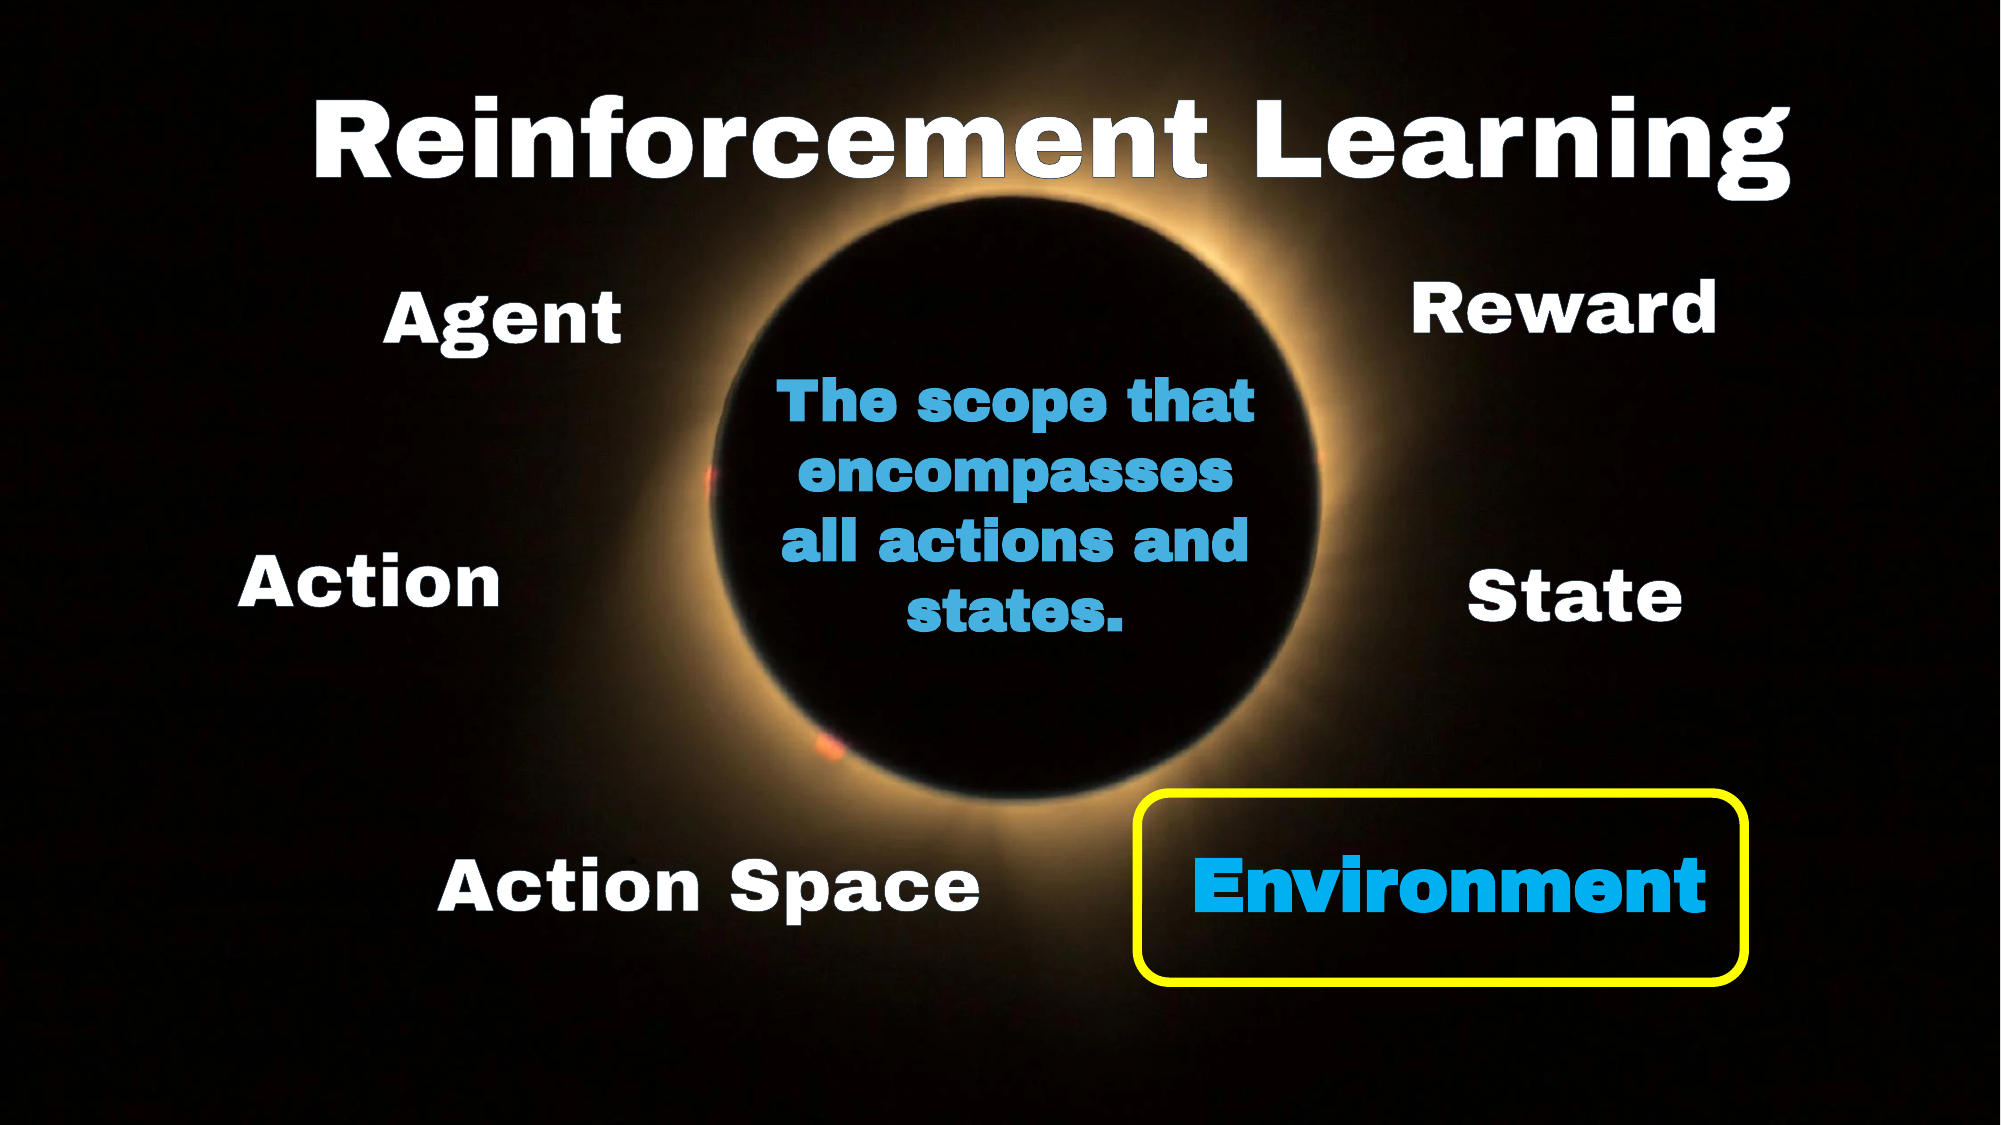

Reinforcement Learning
Reward
Agent
The scope that encompasses all actions and states.
Action
State

Action Space
Environment